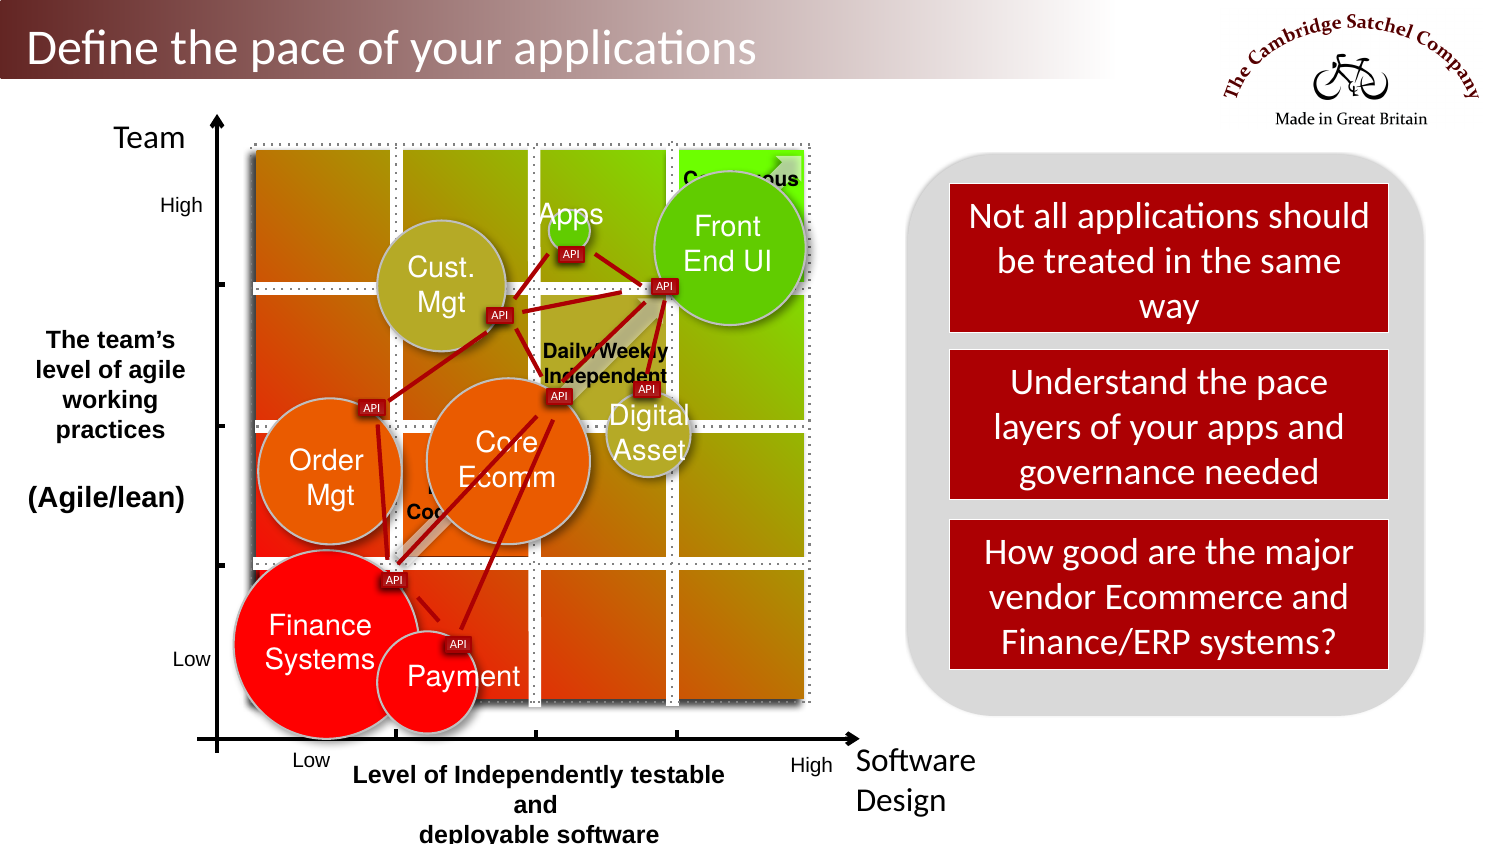

Define the pace of your applications

Front End UI
Not all applications should be treated in the same way
Apps

Cust.
Mgt
API

API

API

API

API

API

API

API

Understand the pace layers of your apps and governance needed

Core
Ecomm
Digital
Asset

Order
Mgt
How good are the major vendor Ecommerce and Finance/ERP systems?

Finance
Systems

Payment